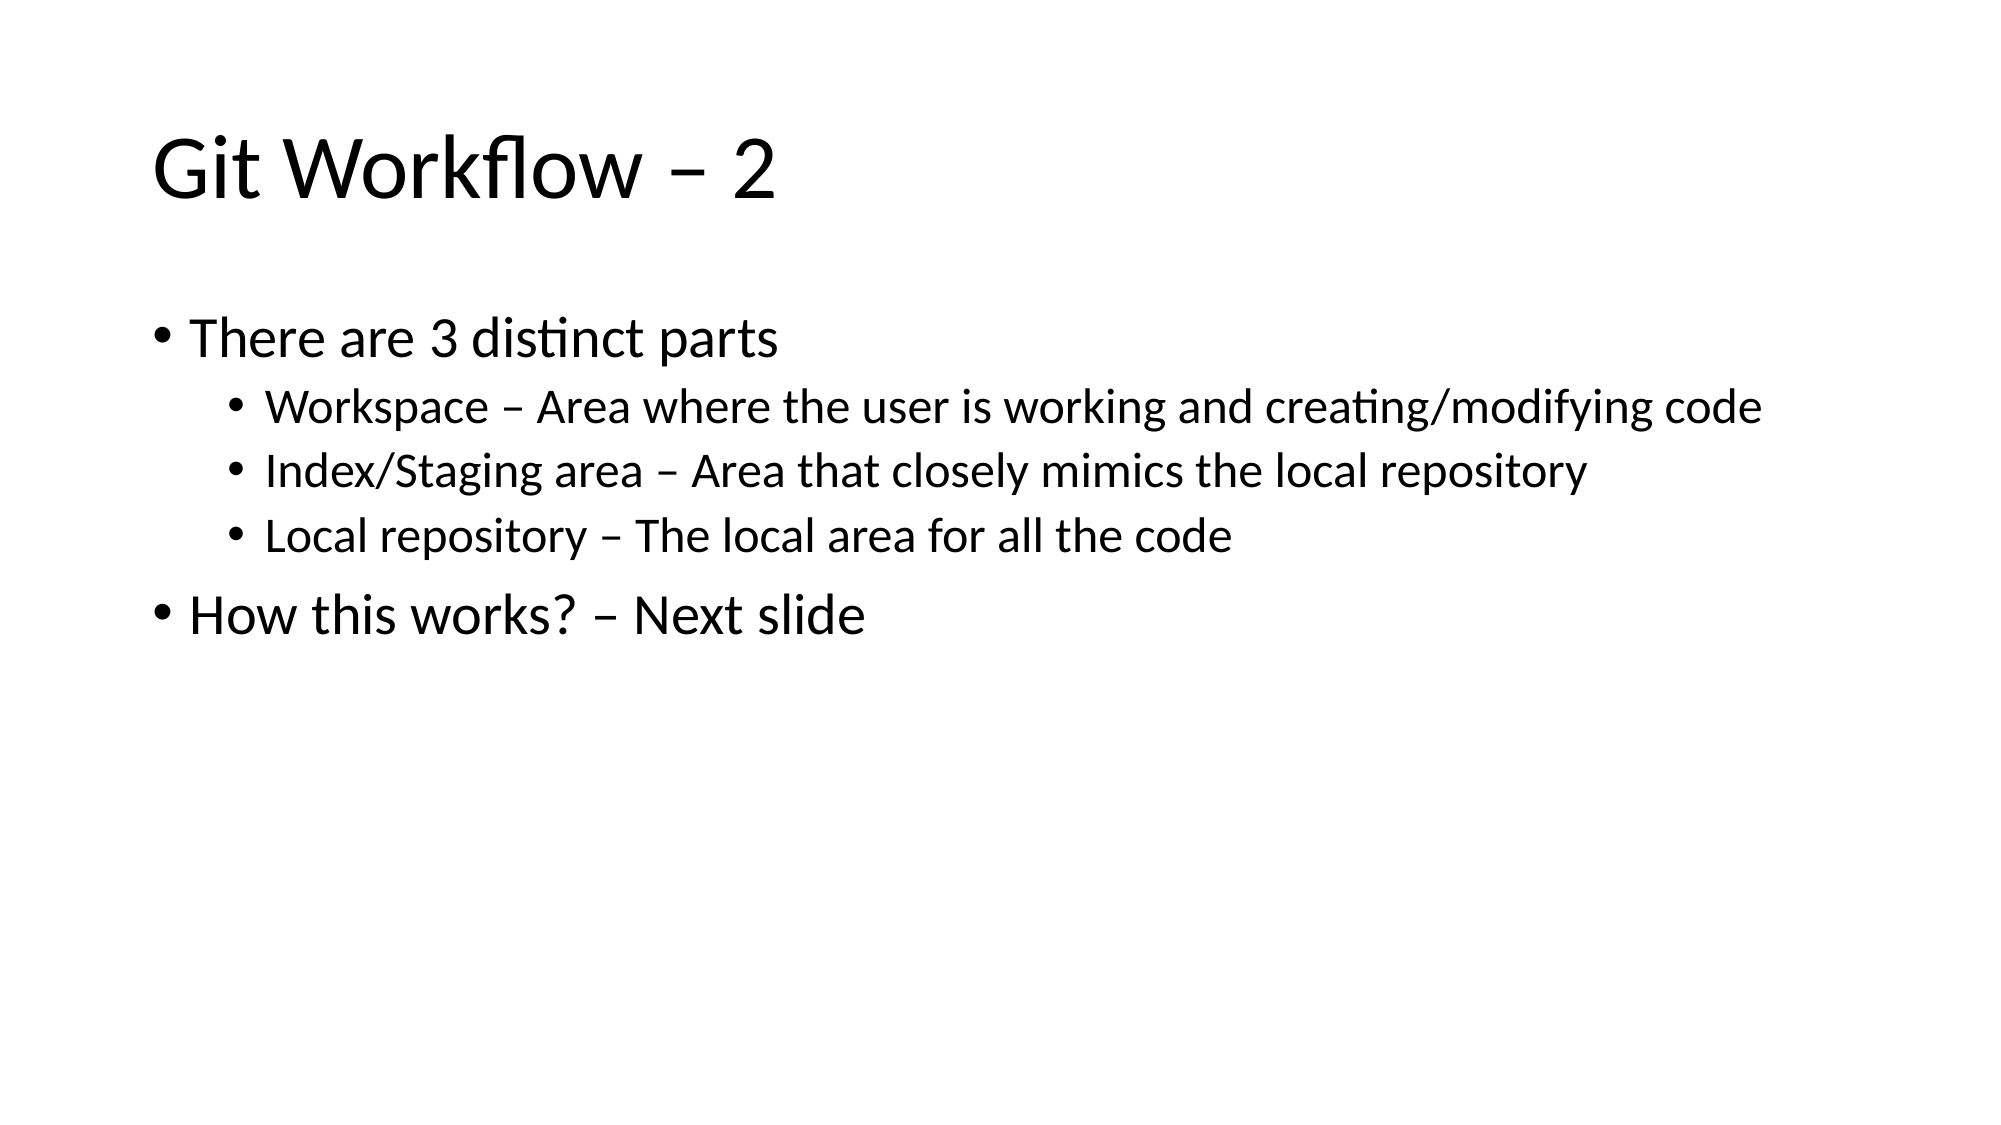

# Git Workflow – 2
There are 3 distinct parts
Workspace – Area where the user is working and creating/modifying code
Index/Staging area – Area that closely mimics the local repository
Local repository – The local area for all the code
How this works? – Next slide